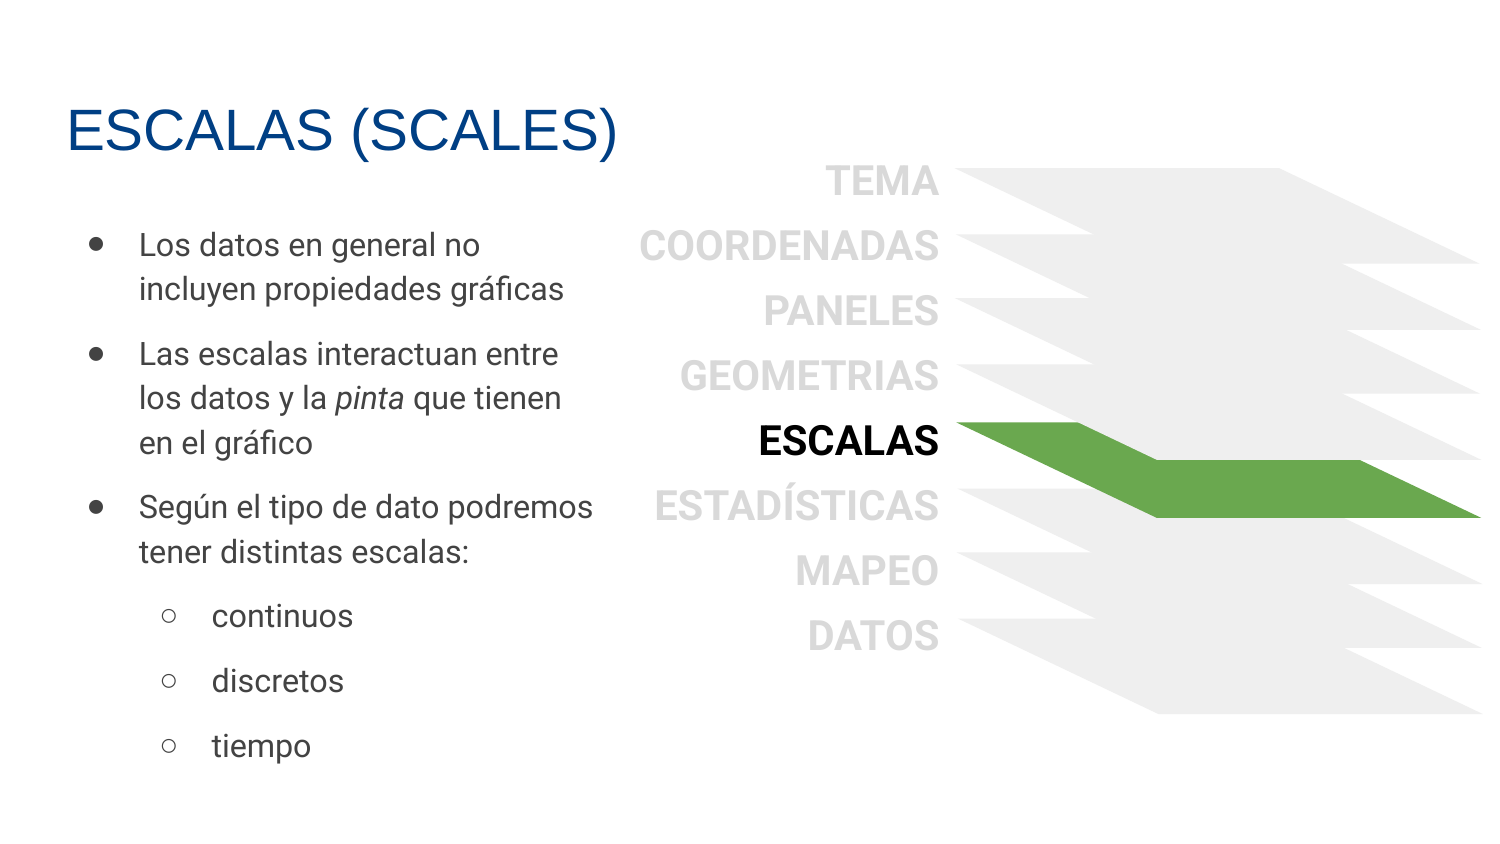

# ESCALAS (SCALES)
TEMA
COORDENADAS
PANELES
GEOMETRIAS
ESCALAS
ESTADÍSTICAS
MAPEO
DATOS

Los datos en general no incluyen propiedades gráficas
Las escalas interactuan entre los datos y la pinta que tienen en el gráfico
Según el tipo de dato podremos tener distintas escalas:
continuos
discretos
tiempo